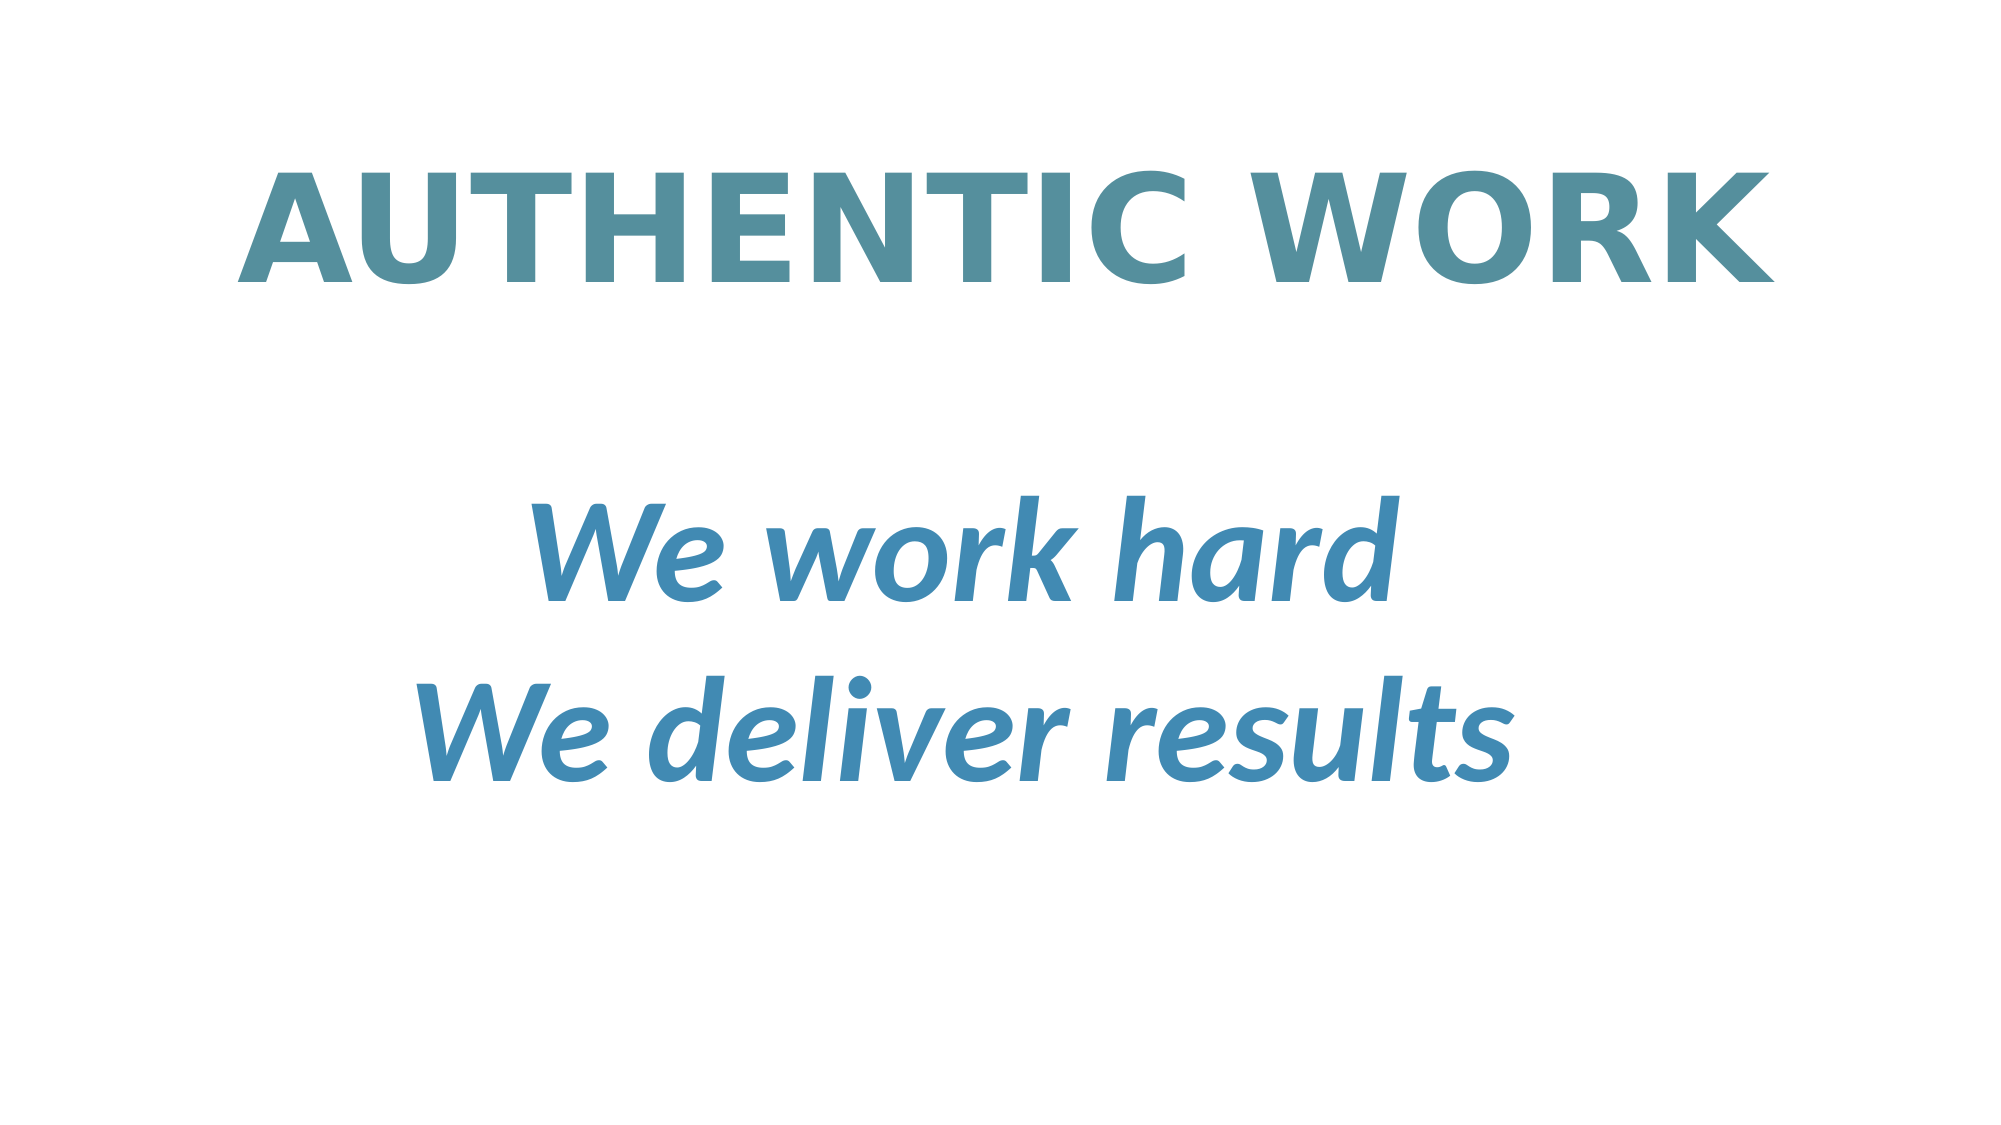

AUTHENTIC WORK
# We work hard We deliver results